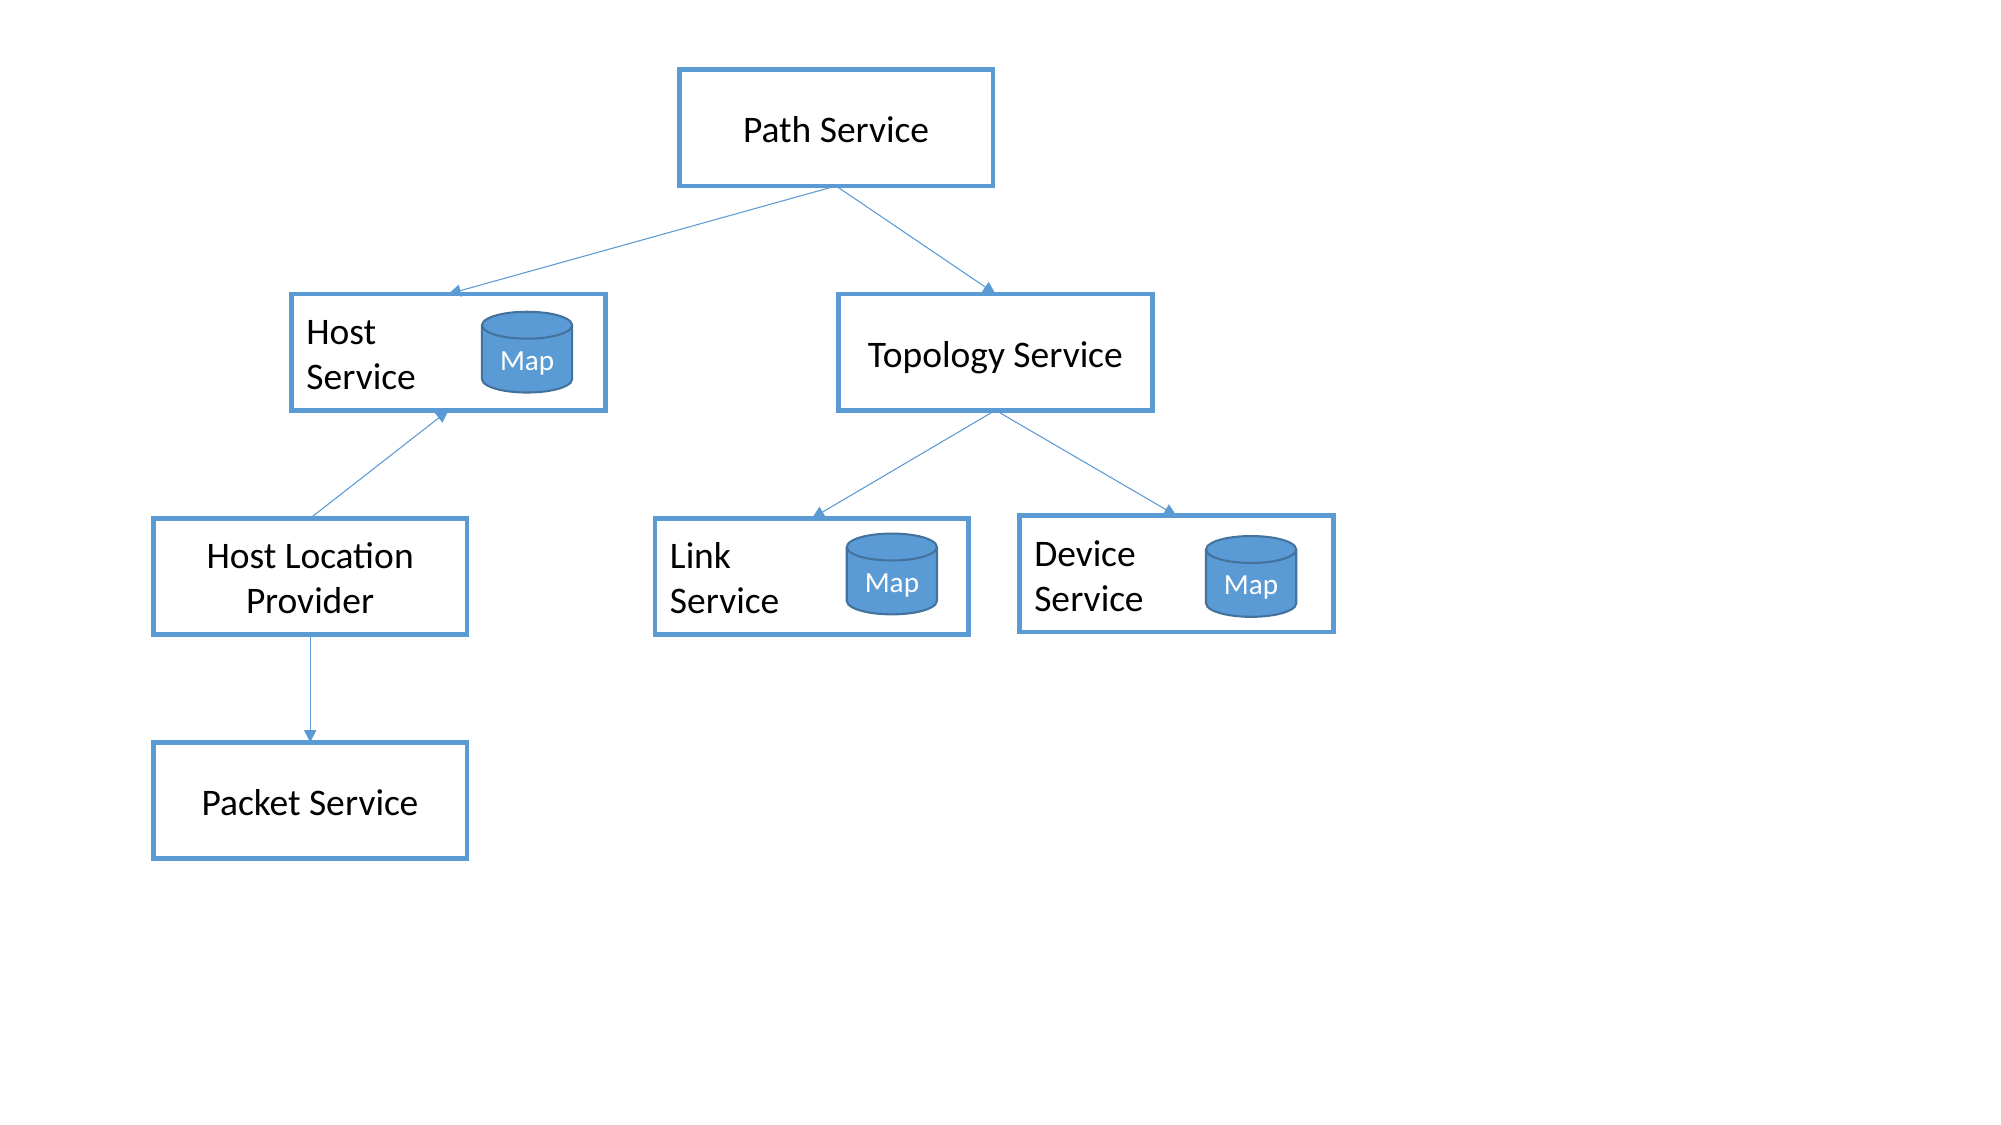

Path Service
Host
Service
Topology Service
Map
Device
Service
Host Location
Provider
Link
Service
Map
Map
Packet Service